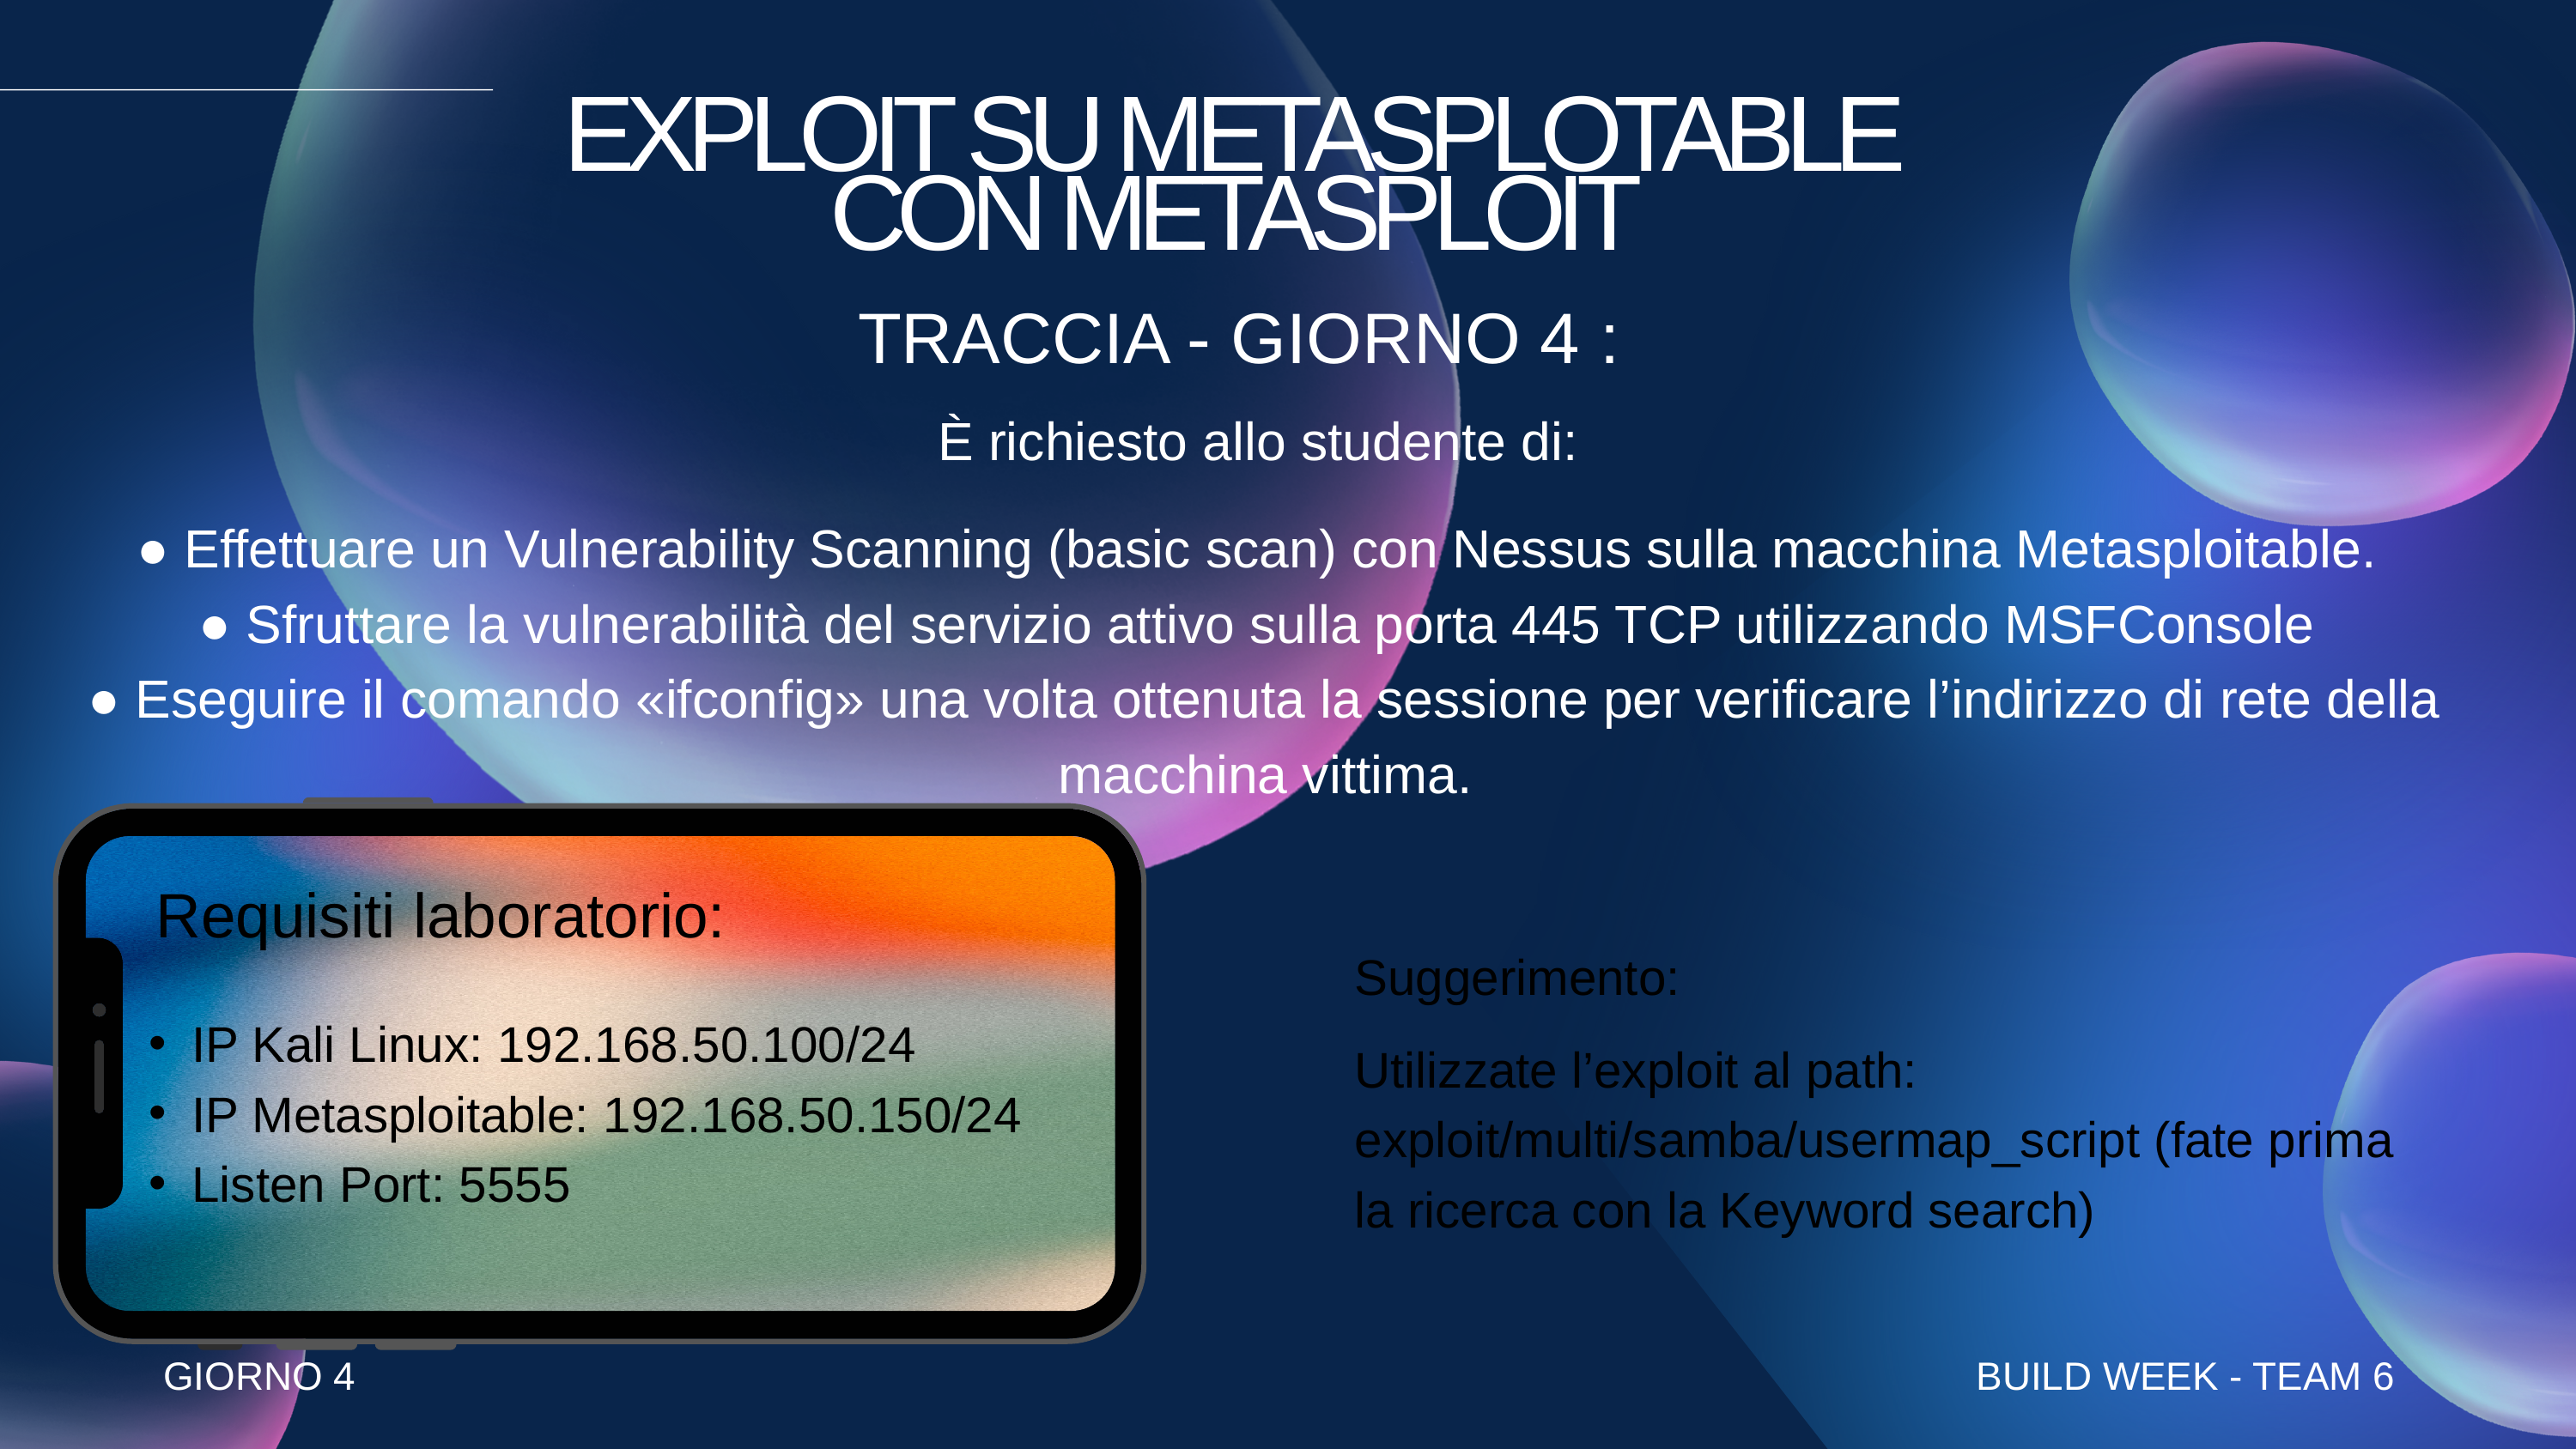

EXPLOIT SU METASPLOTABLE
CON METASPLOIT

TRACCIA - GIORNO 4 :

È richiesto allo studente di:

● Effettuare un Vulnerability Scanning (basic scan) con Nessus sulla macchina Metasploitable.
● Sfruttare la vulnerabilità del servizio attivo sulla porta 445 TCP utilizzando MSFConsole
● Eseguire il comando «ifconfig» una volta ottenuta la sessione per verificare l’indirizzo di rete della macchina vittima.

Requisiti laboratorio:

IP Kali Linux: 192.168.50.100/24
IP Metasploitable: 192.168.50.150/24
Listen Port: 5555
Suggerimento:

Utilizzate l’exploit al path: exploit/multi/samba/usermap_script (fate prima la ricerca con la Keyword search)

GIORNO 4
BUILD WEEK - TEAM 6